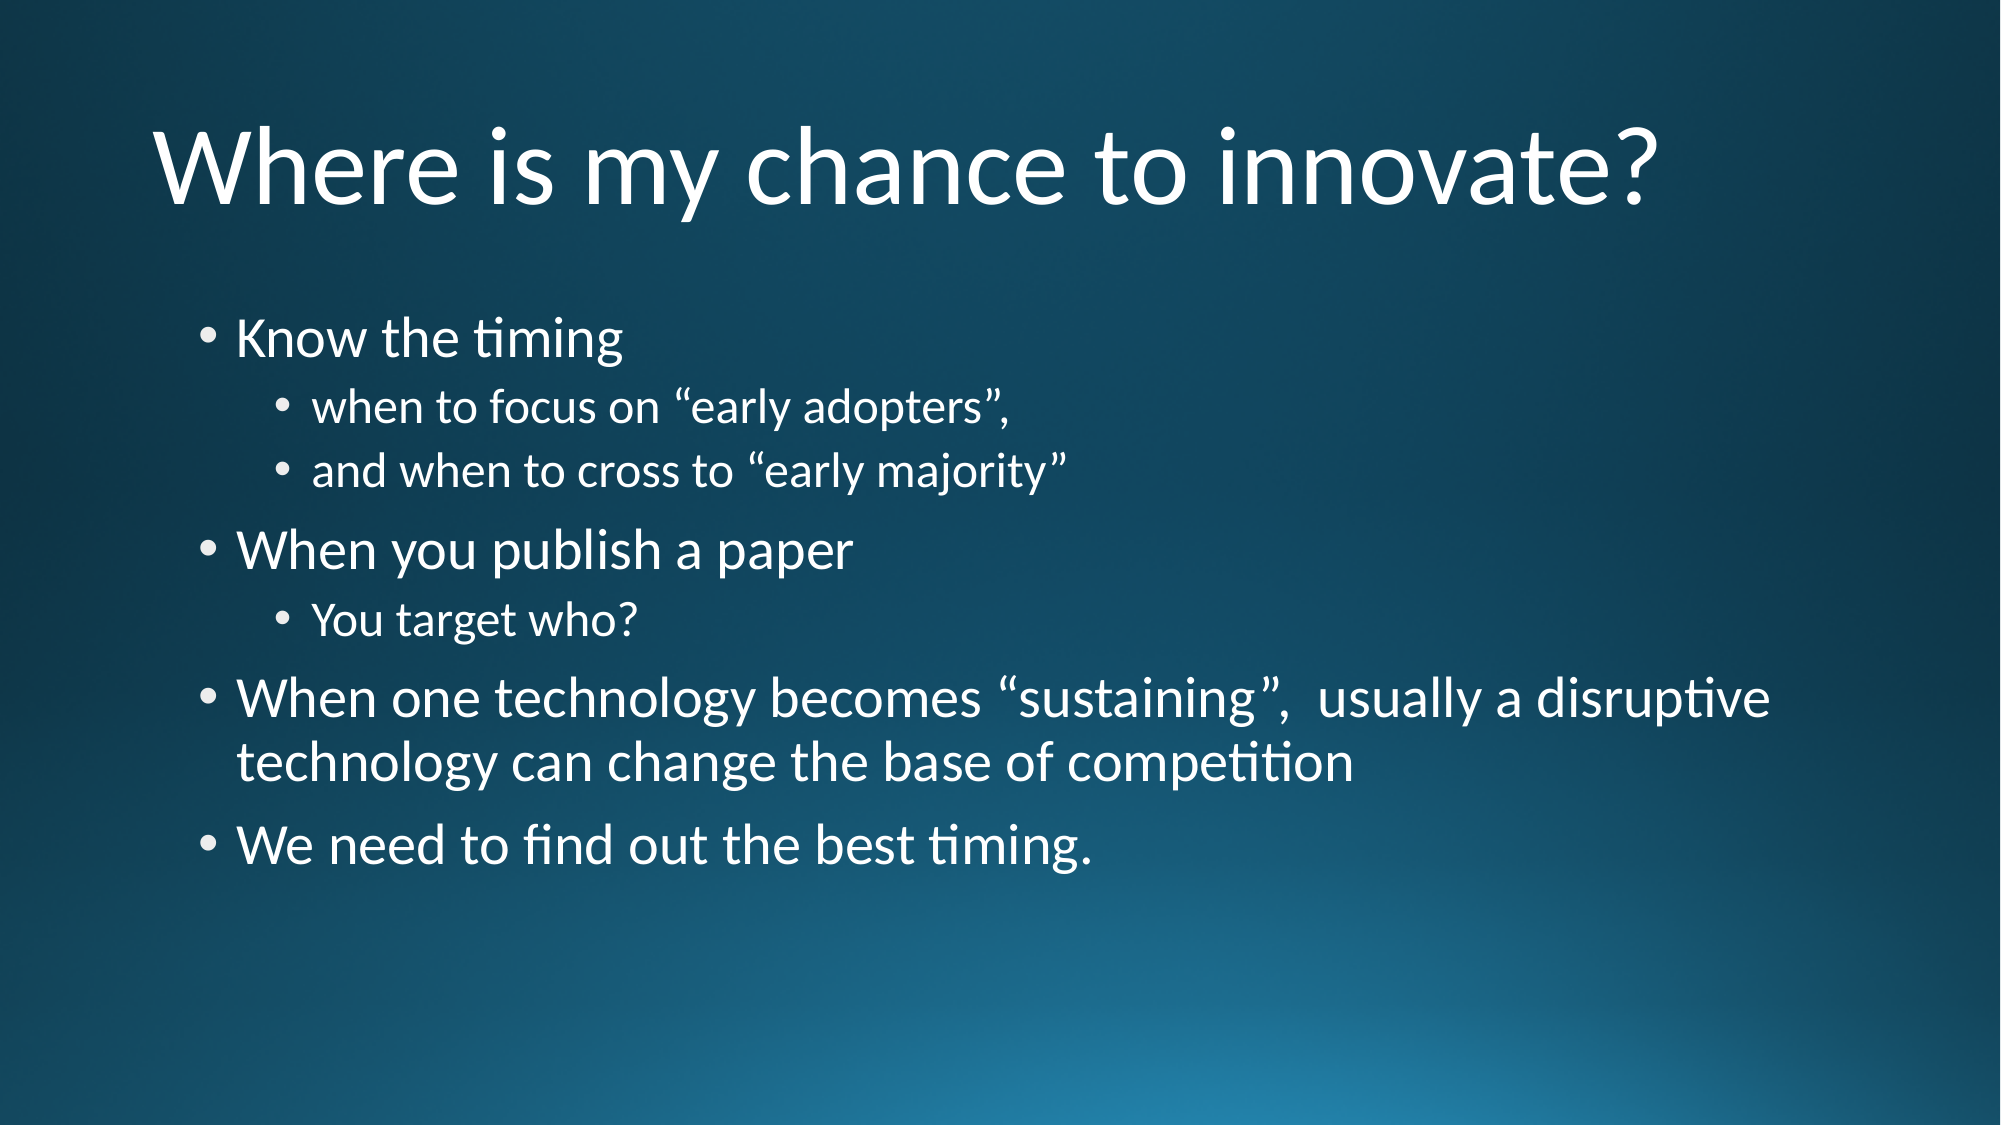

# Where is my chance to innovate?
Know the timing
when to focus on “early adopters”,
and when to cross to “early majority”
When you publish a paper
You target who?
When one technology becomes “sustaining”,  usually a disruptive technology can change the base of competition
We need to find out the best timing.